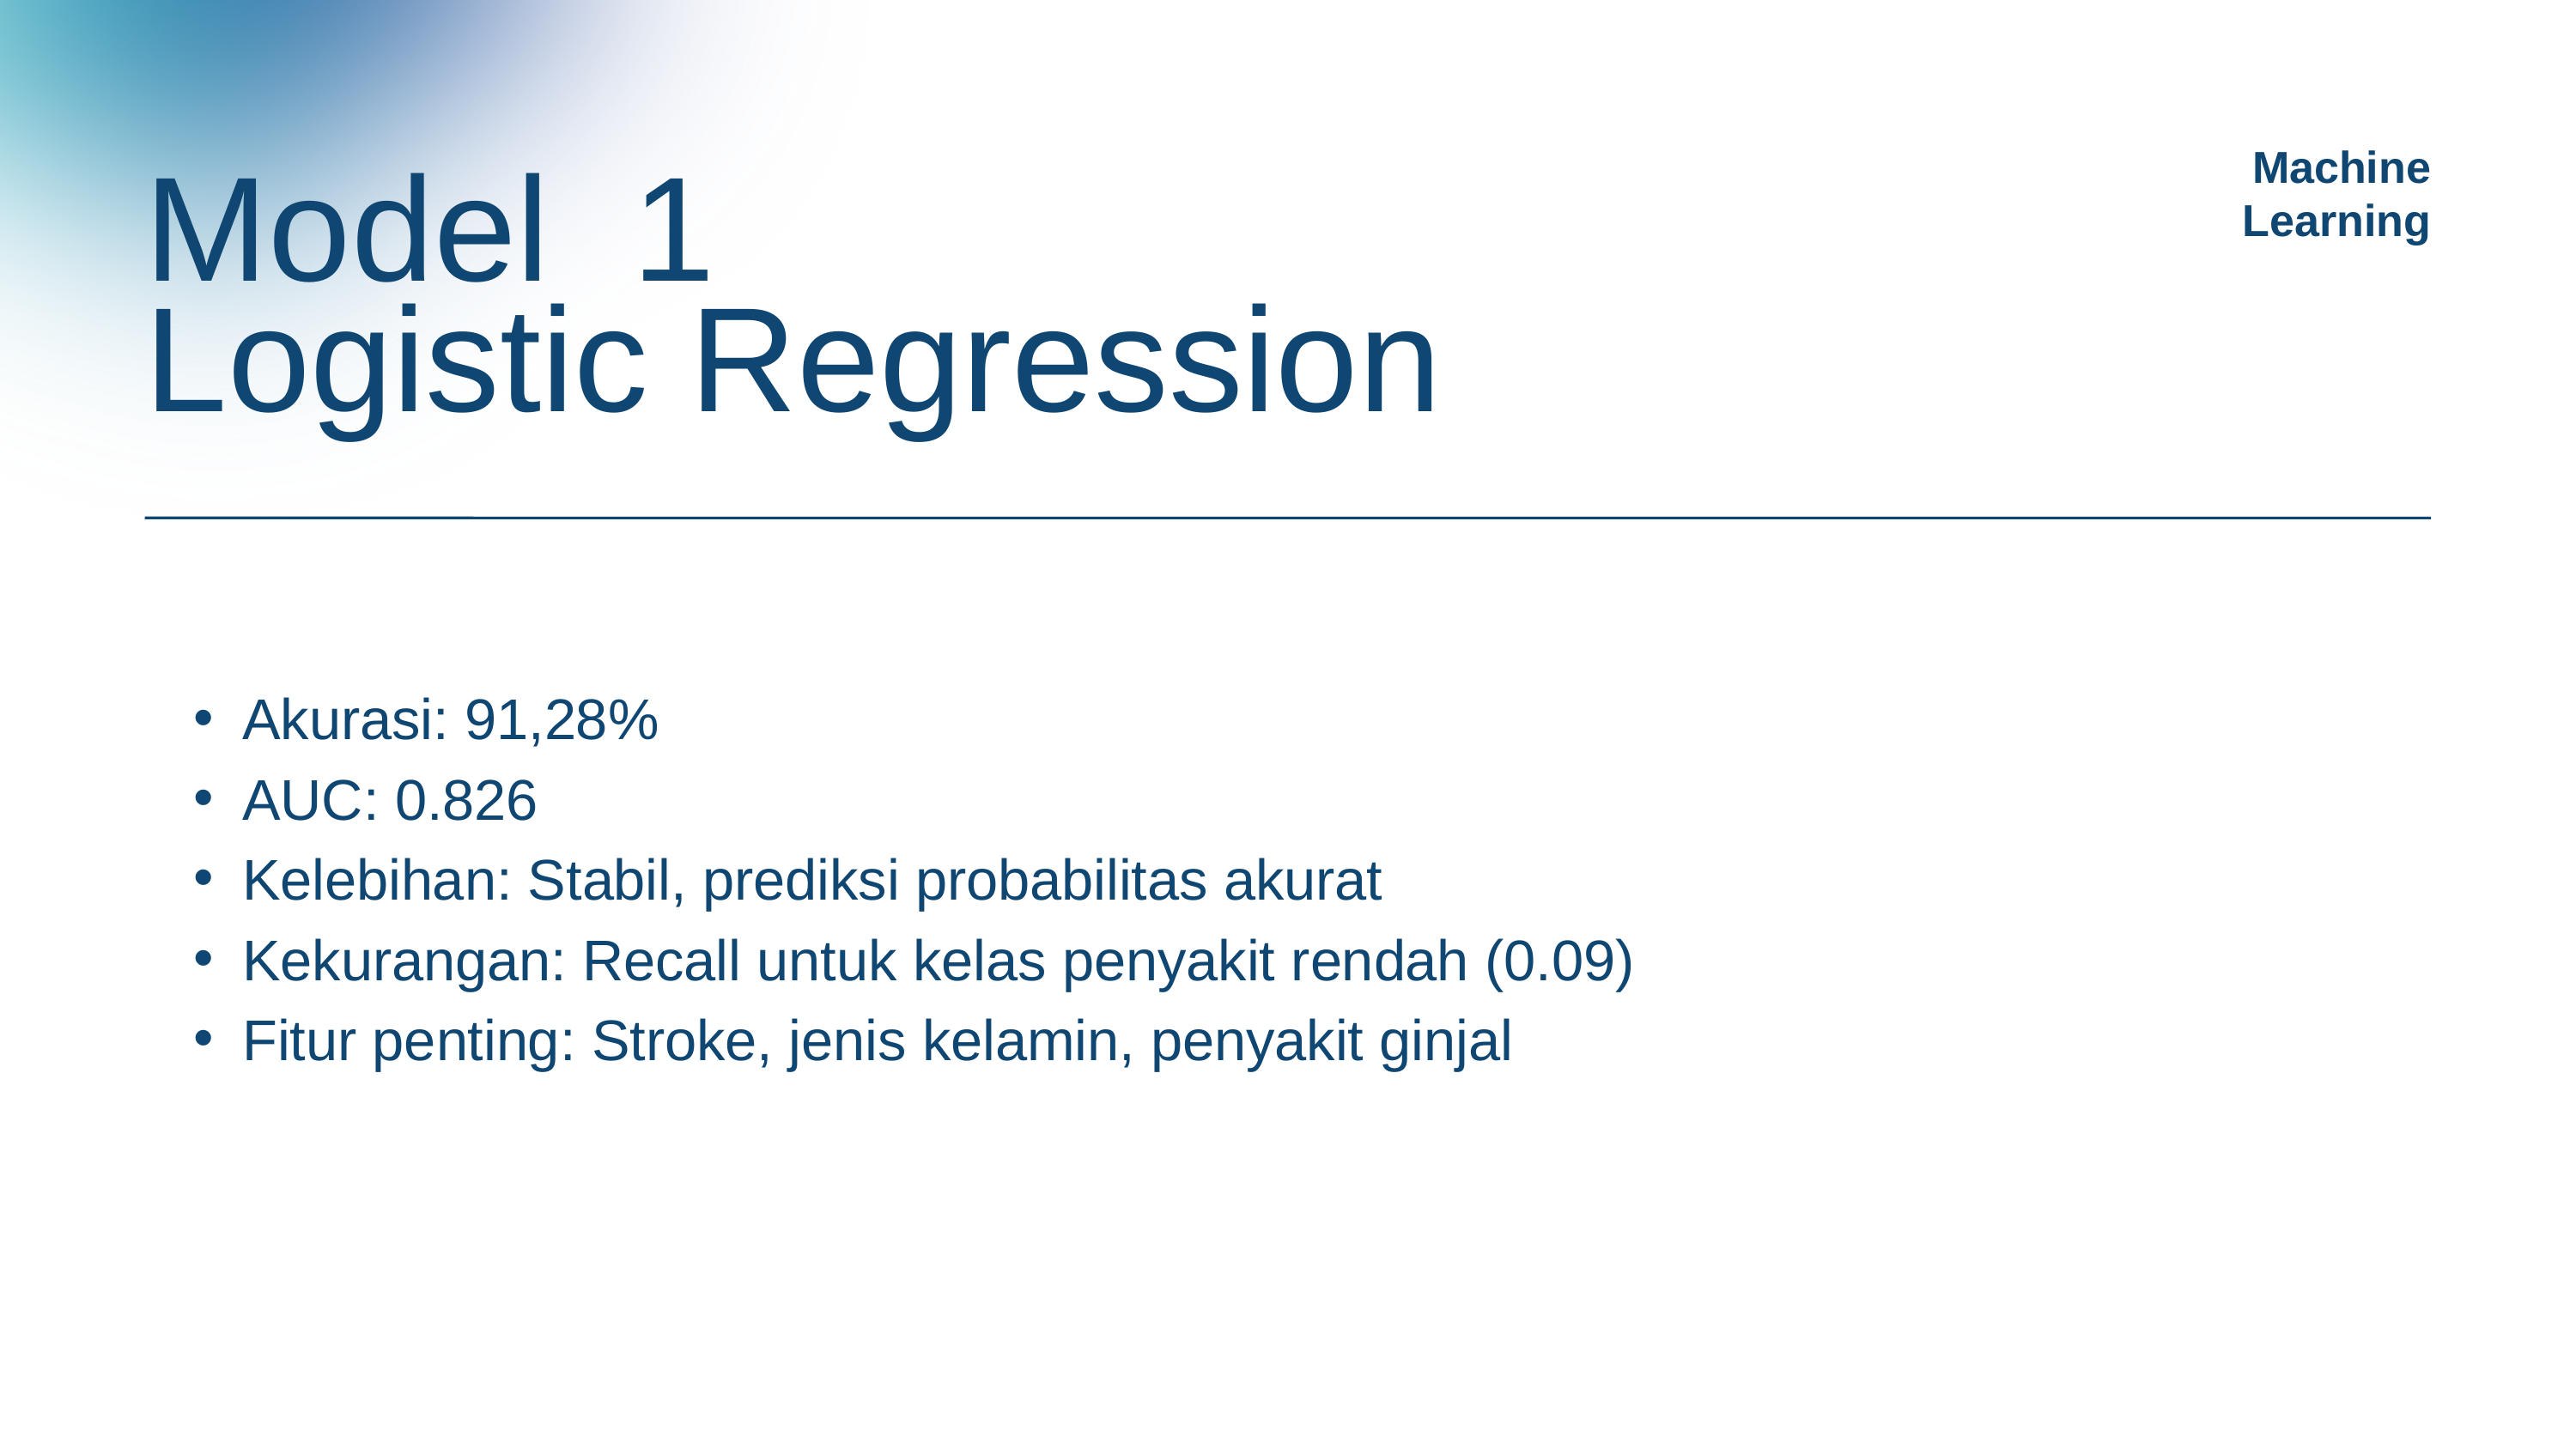

Machine Learning
Model  1
Logistic Regression

Akurasi: 91,28%
AUC: 0.826
Kelebihan: Stabil, prediksi probabilitas akurat
Kekurangan: Recall untuk kelas penyakit rendah (0.09)
Fitur penting: Stroke, jenis kelamin, penyakit ginjal